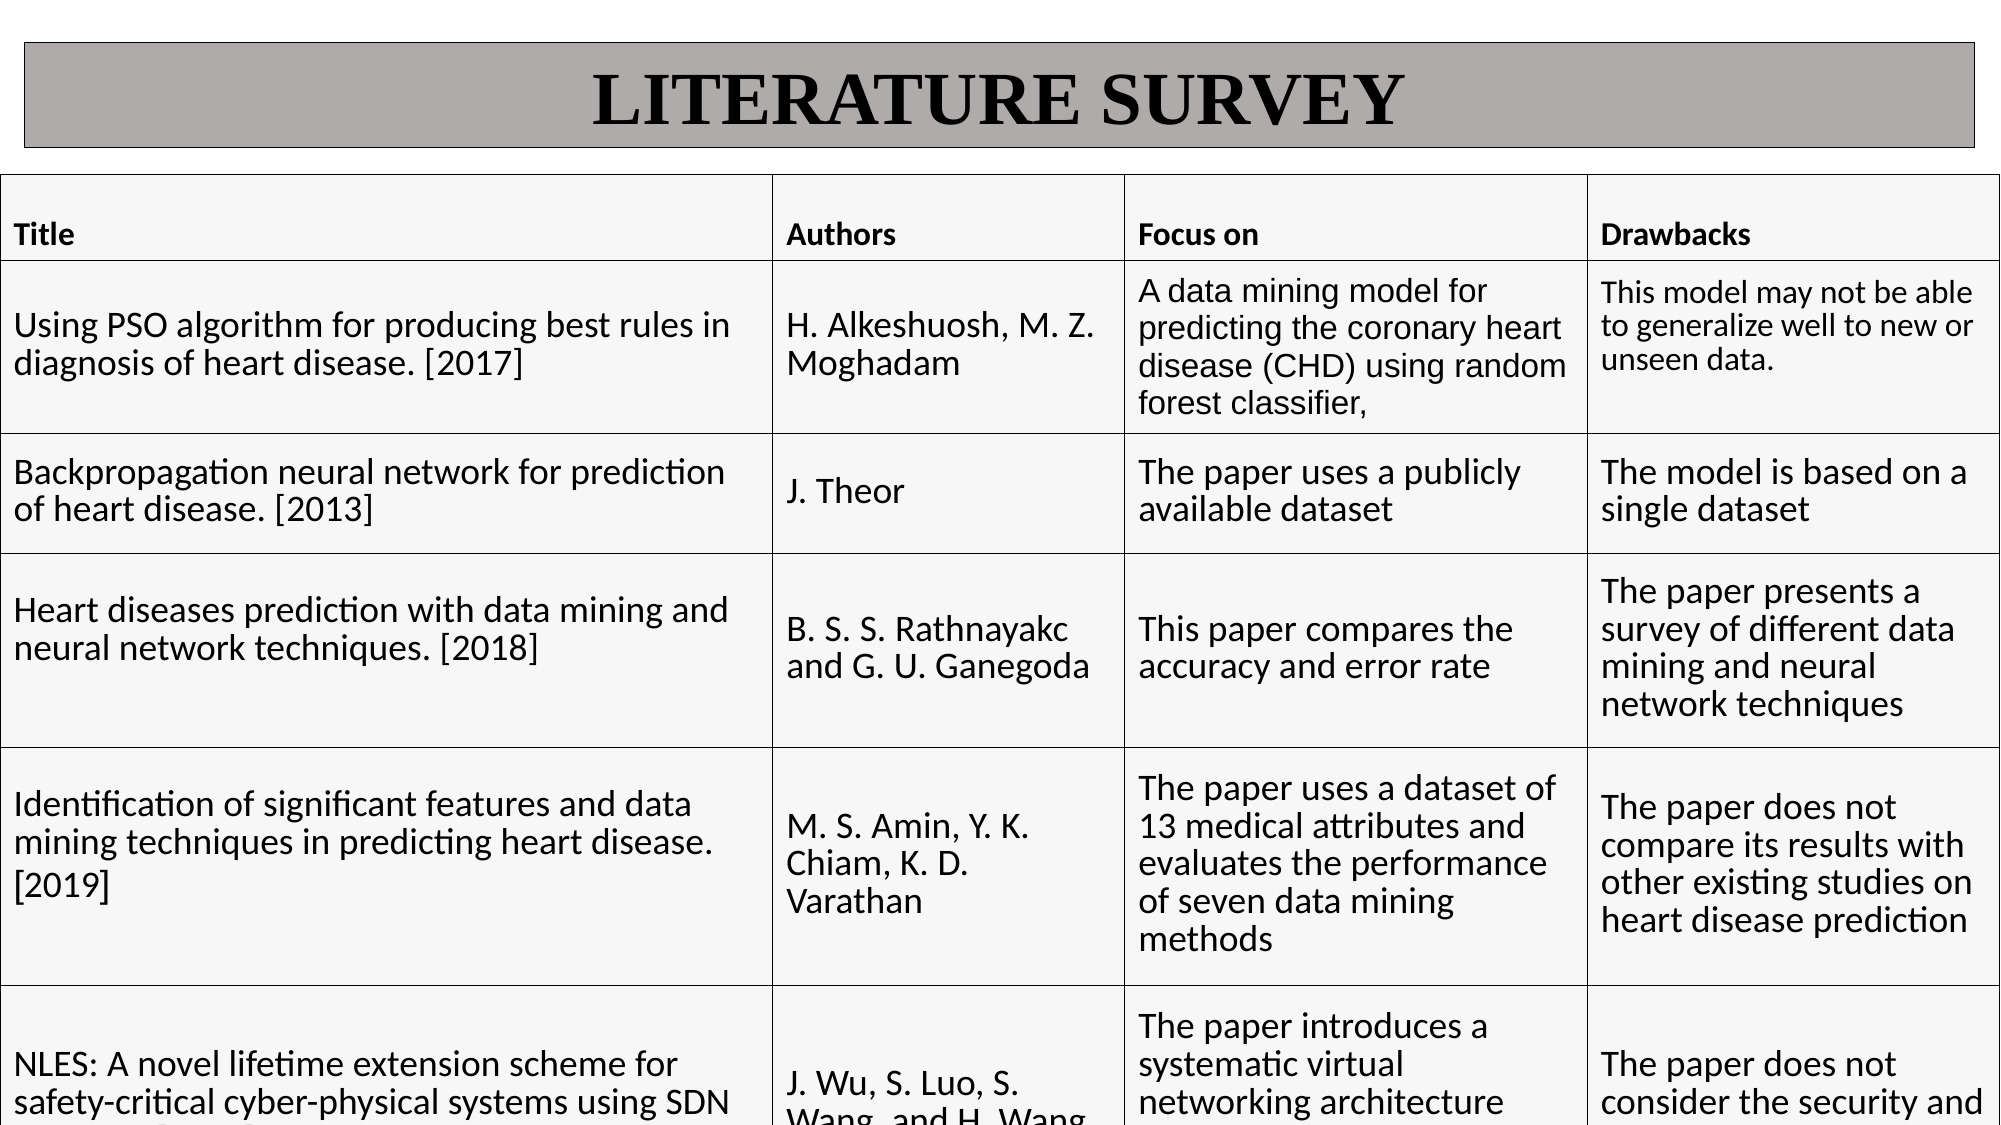

LITERATURE SURVEY
| Title​ | Authors​ | Focus on​ | Drawbacks |
| --- | --- | --- | --- |
| Using PSO algorithm for producing best rules in diagnosis of heart disease. [2017] | H. Alkeshuosh, M. Z. Moghadam | A data mining model for predicting the coronary heart disease (CHD) using random forest classifier, | This model may not be able to generalize well to new or unseen data. |
| Backpropagation neural network for prediction of heart disease. [2013] | J. Theor | The paper uses a publicly available dataset | The model is based on a single dataset |
| Heart diseases prediction with data mining and neural network techniques. [2018] | B. S. S. Rathnayakc and G. U. Ganegoda | This paper compares the accuracy and error rate | The paper presents a survey of different data mining and neural network techniques |
| Identification of significant features and data mining techniques in predicting heart disease. [2019] | M. S. Amin, Y. K. Chiam, K. D. Varathan | ​The paper uses a dataset of 13 medical attributes and evaluates the performance of seven data mining methods | The paper does not compare its results with other existing studies on heart disease prediction |
| NLES: A novel lifetime extension scheme for safety-critical cyber-physical systems using SDN and NFV. [2019] | J. Wu, S. Luo, S. Wang, and H. Wang | The paper introduces a systematic virtual networking architecture enables global virtualization control and monitoring | The paper does not consider the security and privacy issues |
| ​ | ​ | ​ |  |

12-10-2023
Dept. of E & CE, DSCE